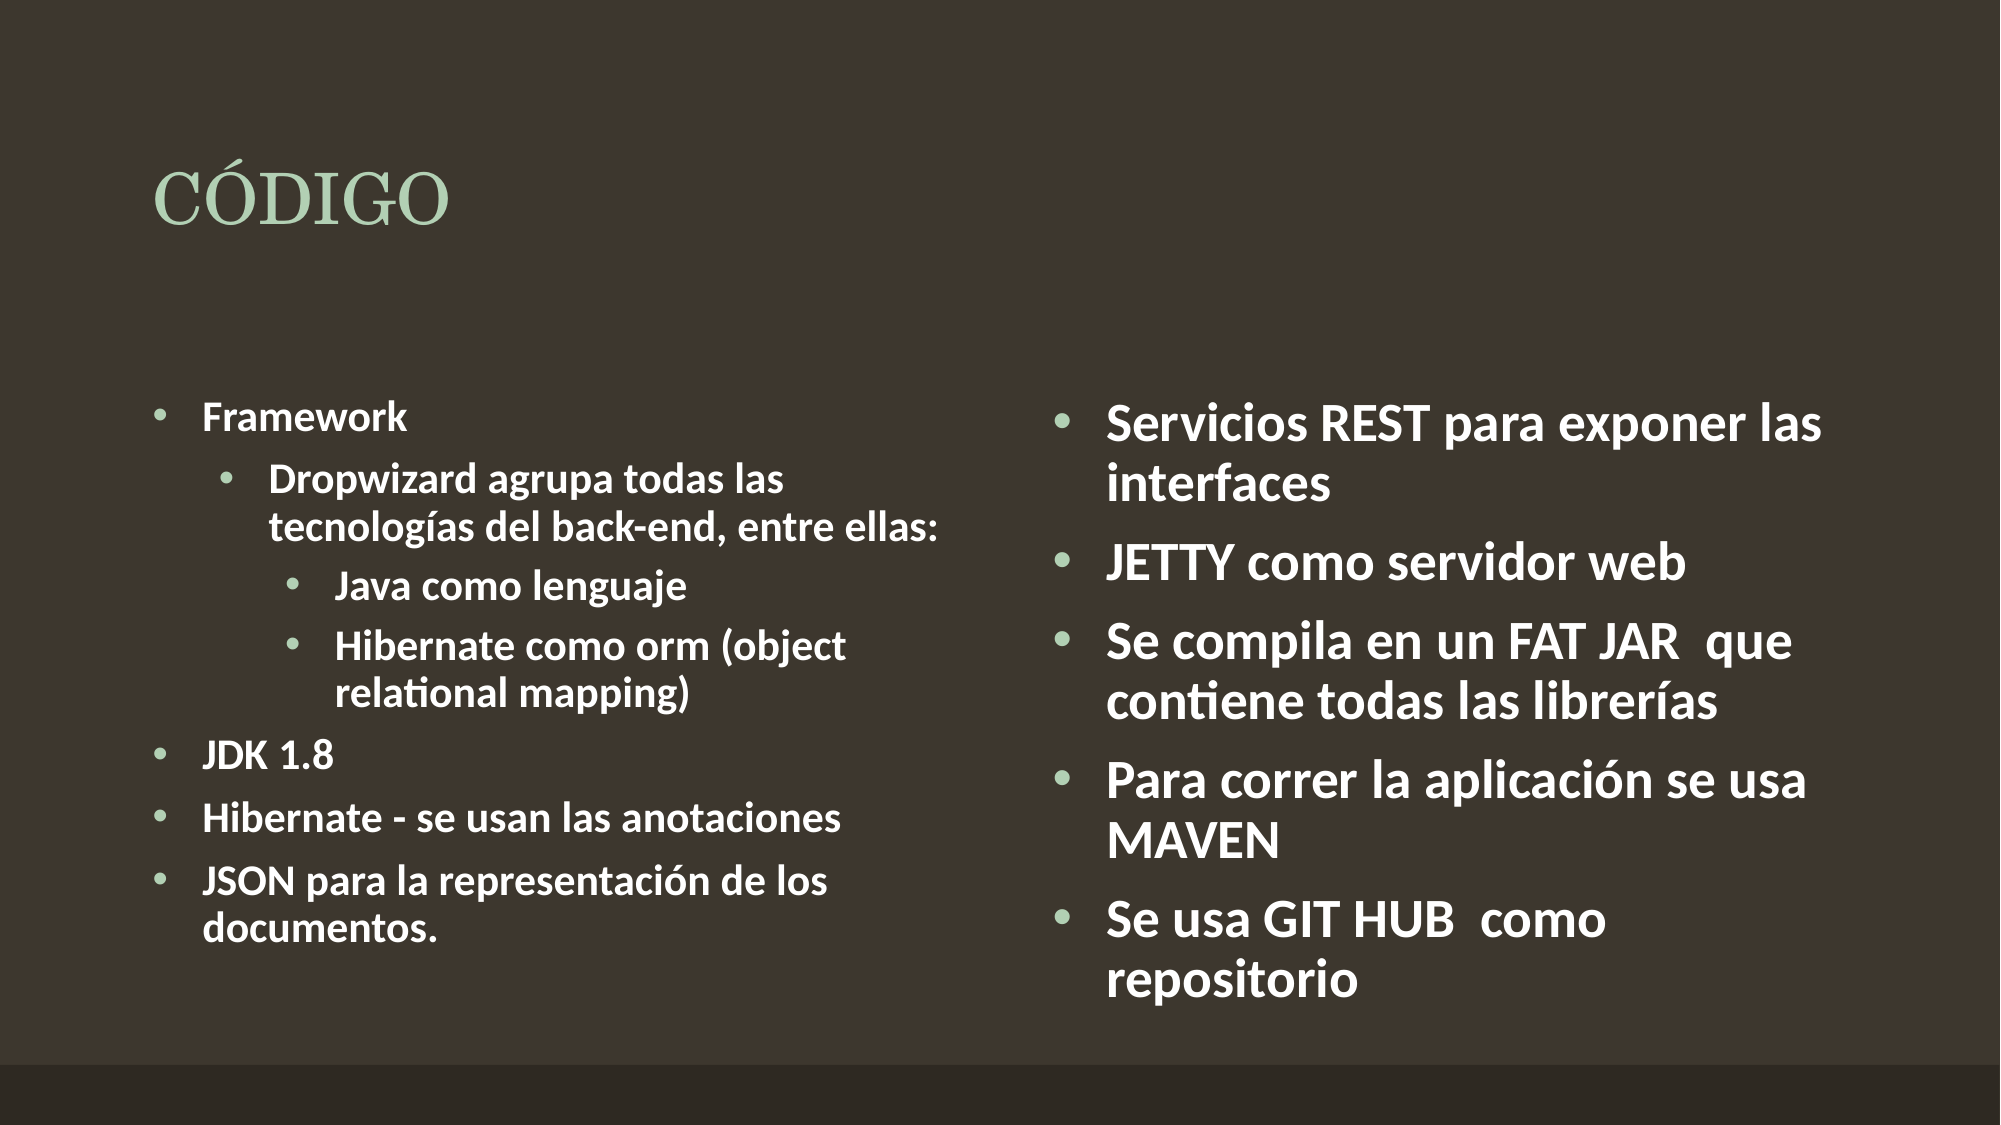

# CÓDIGO
Servicios REST para exponer las interfaces
JETTY como servidor web
Se compila en un FAT JAR  que contiene todas las librerías
Para correr la aplicación se usa MAVEN
Se usa GIT HUB  como repositorio

Framework
Dropwizard agrupa todas las tecnologías del back-end, entre ellas:
Java como lenguaje
Hibernate como orm (object relational mapping)
JDK 1.8
Hibernate - se usan las anotaciones
JSON para la representación de los documentos.